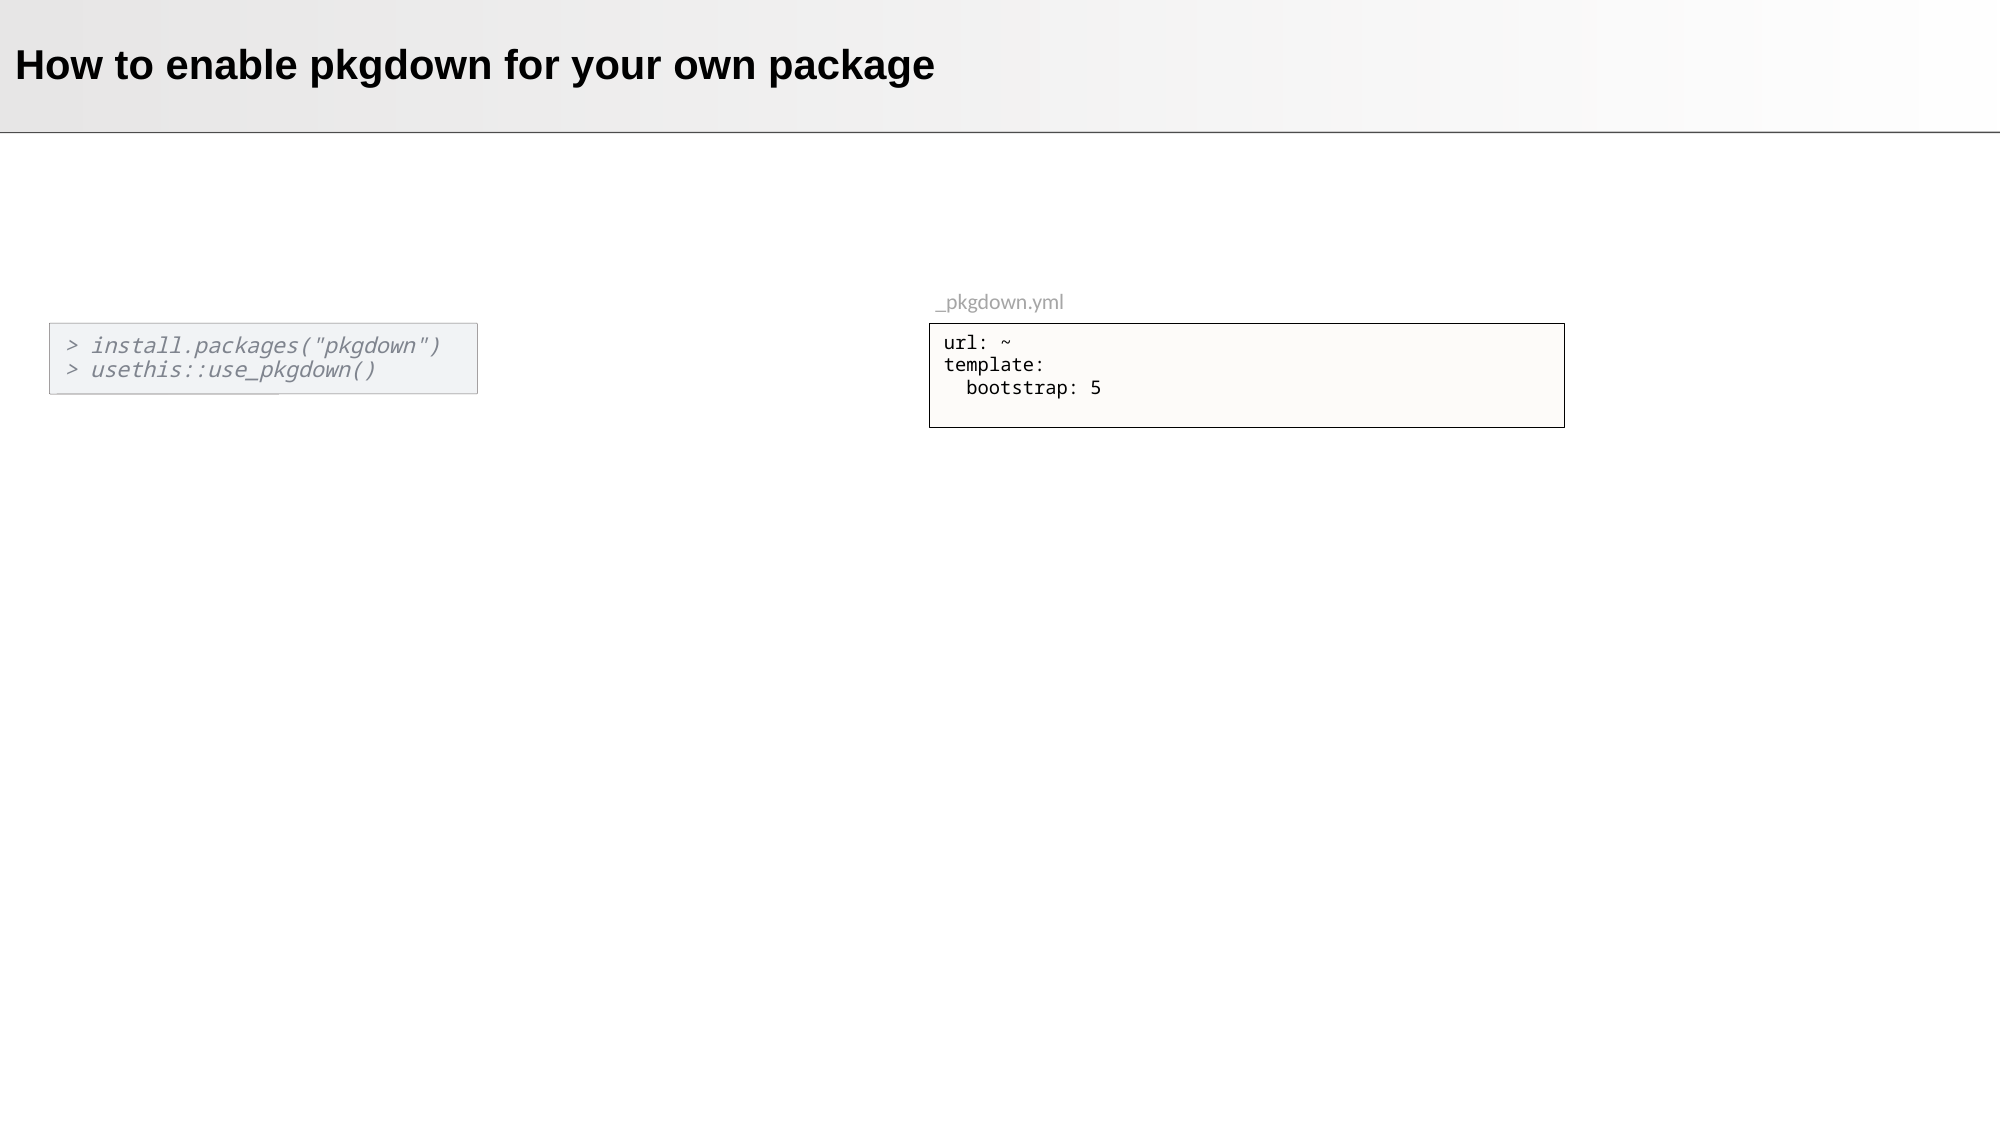

# How to enable pkgdown for your own package

_pkgdown.yml
> install.packages("pkgdown")
> usethis::use_pkgdown()
url: ~
template:
  bootstrap: 5